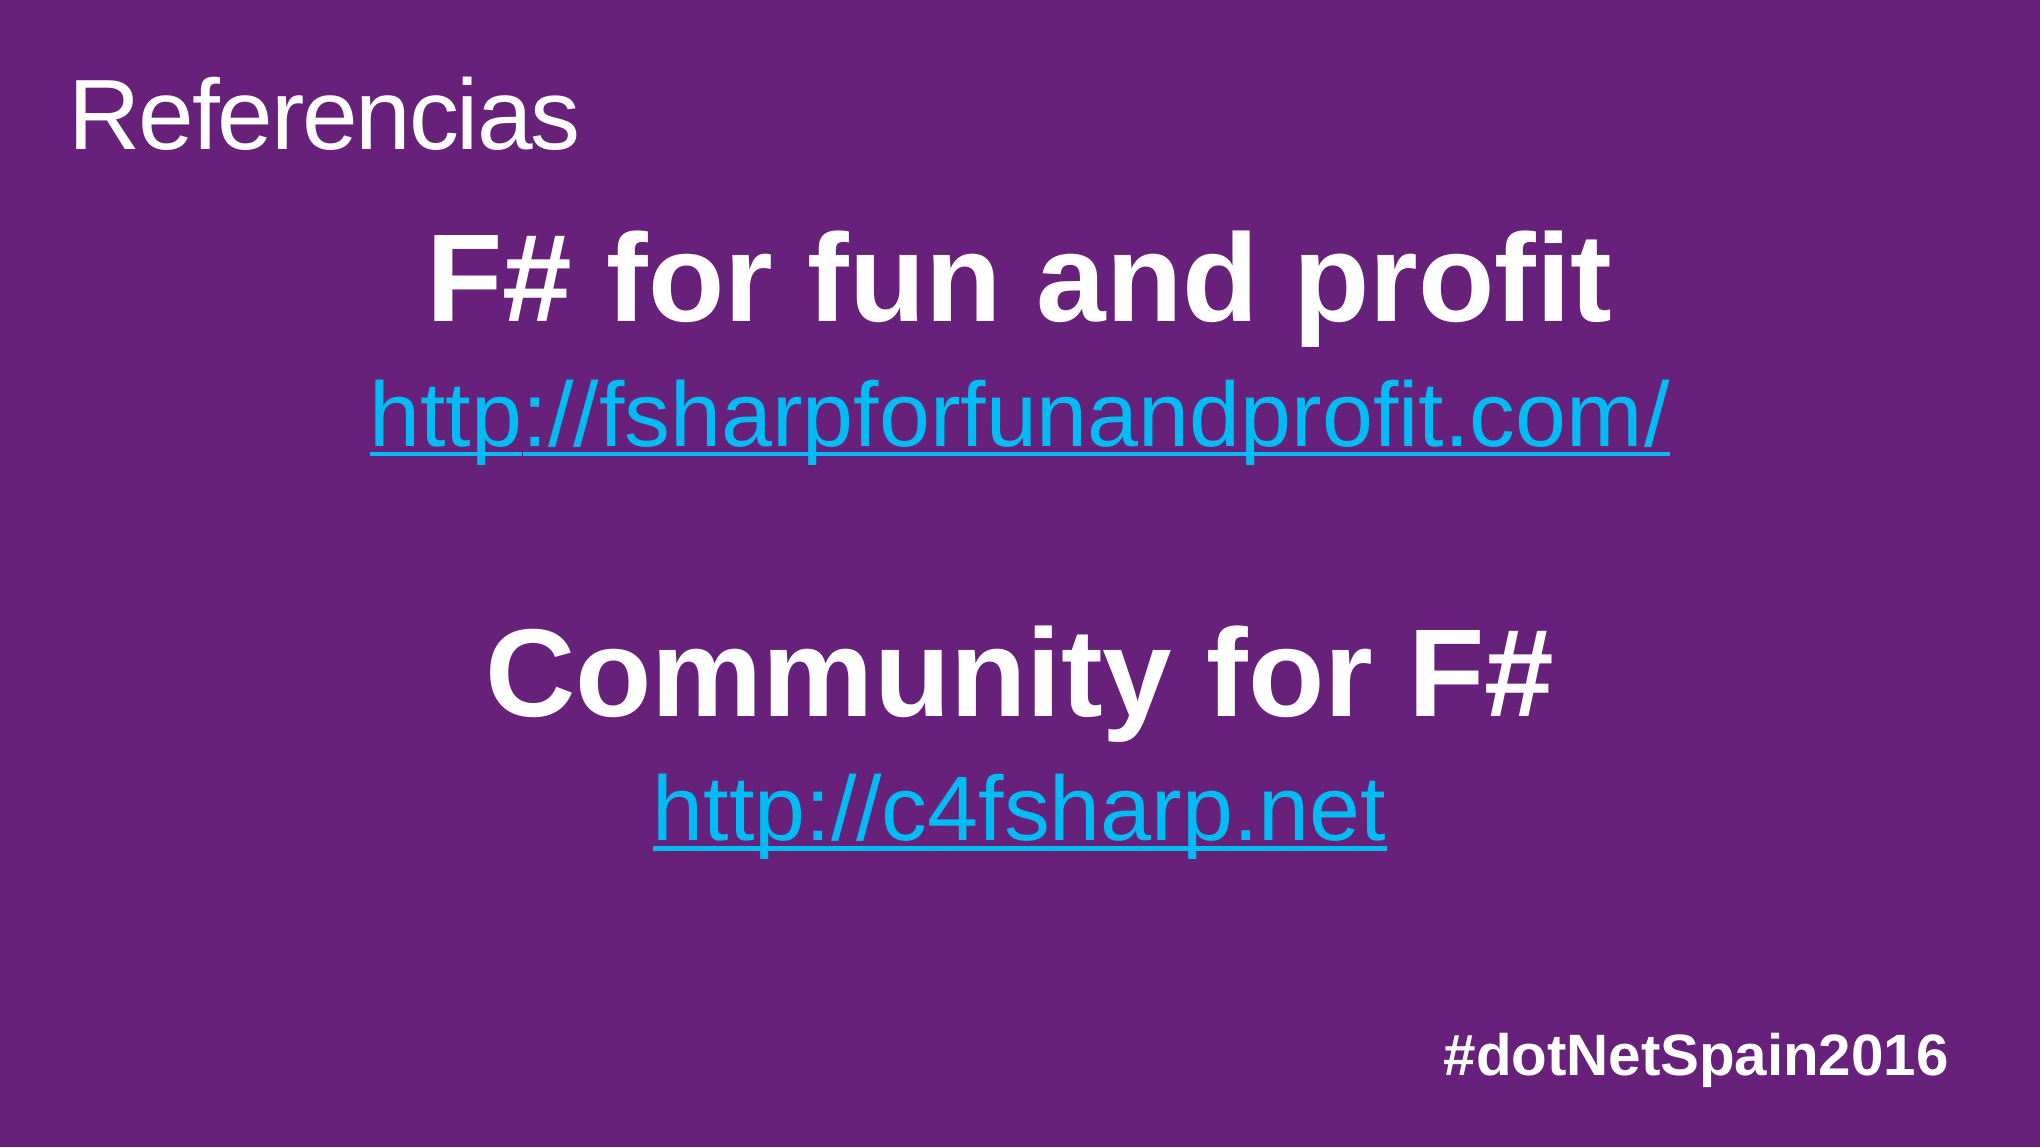

# Referencias
F# for fun and profit
http://fsharpforfunandprofit.com/

Community for F#
http://c4fsharp.net